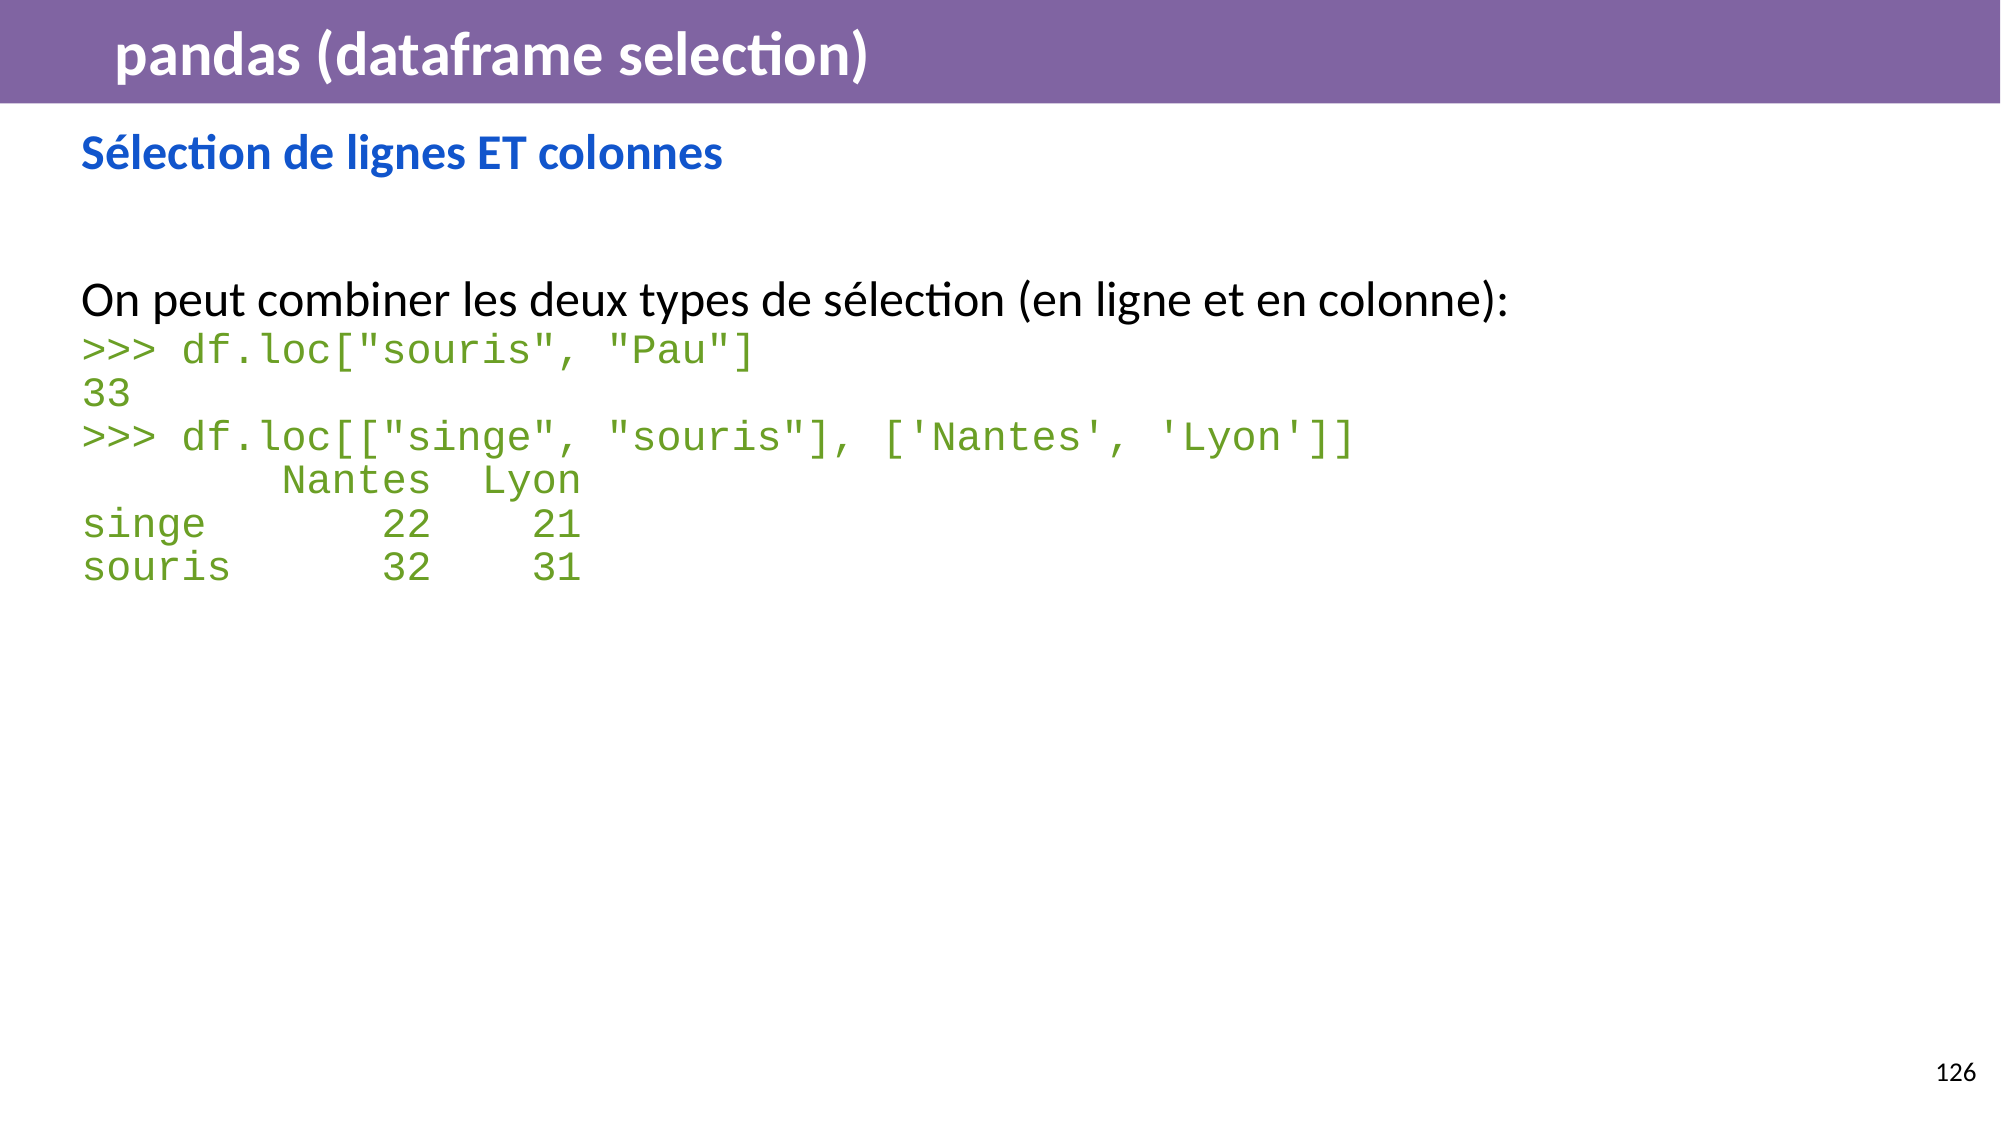

# pandas (dataframe selection)

Sélection de lignes ET colonnes

On peut combiner les deux types de sélection (en ligne et en colonne):
>>> df.loc["souris", "Pau"]
33
>>> df.loc[["singe", "souris"], ['Nantes', 'Lyon']]
        Nantes  Lyon
singe       22    21
souris      32    31

126